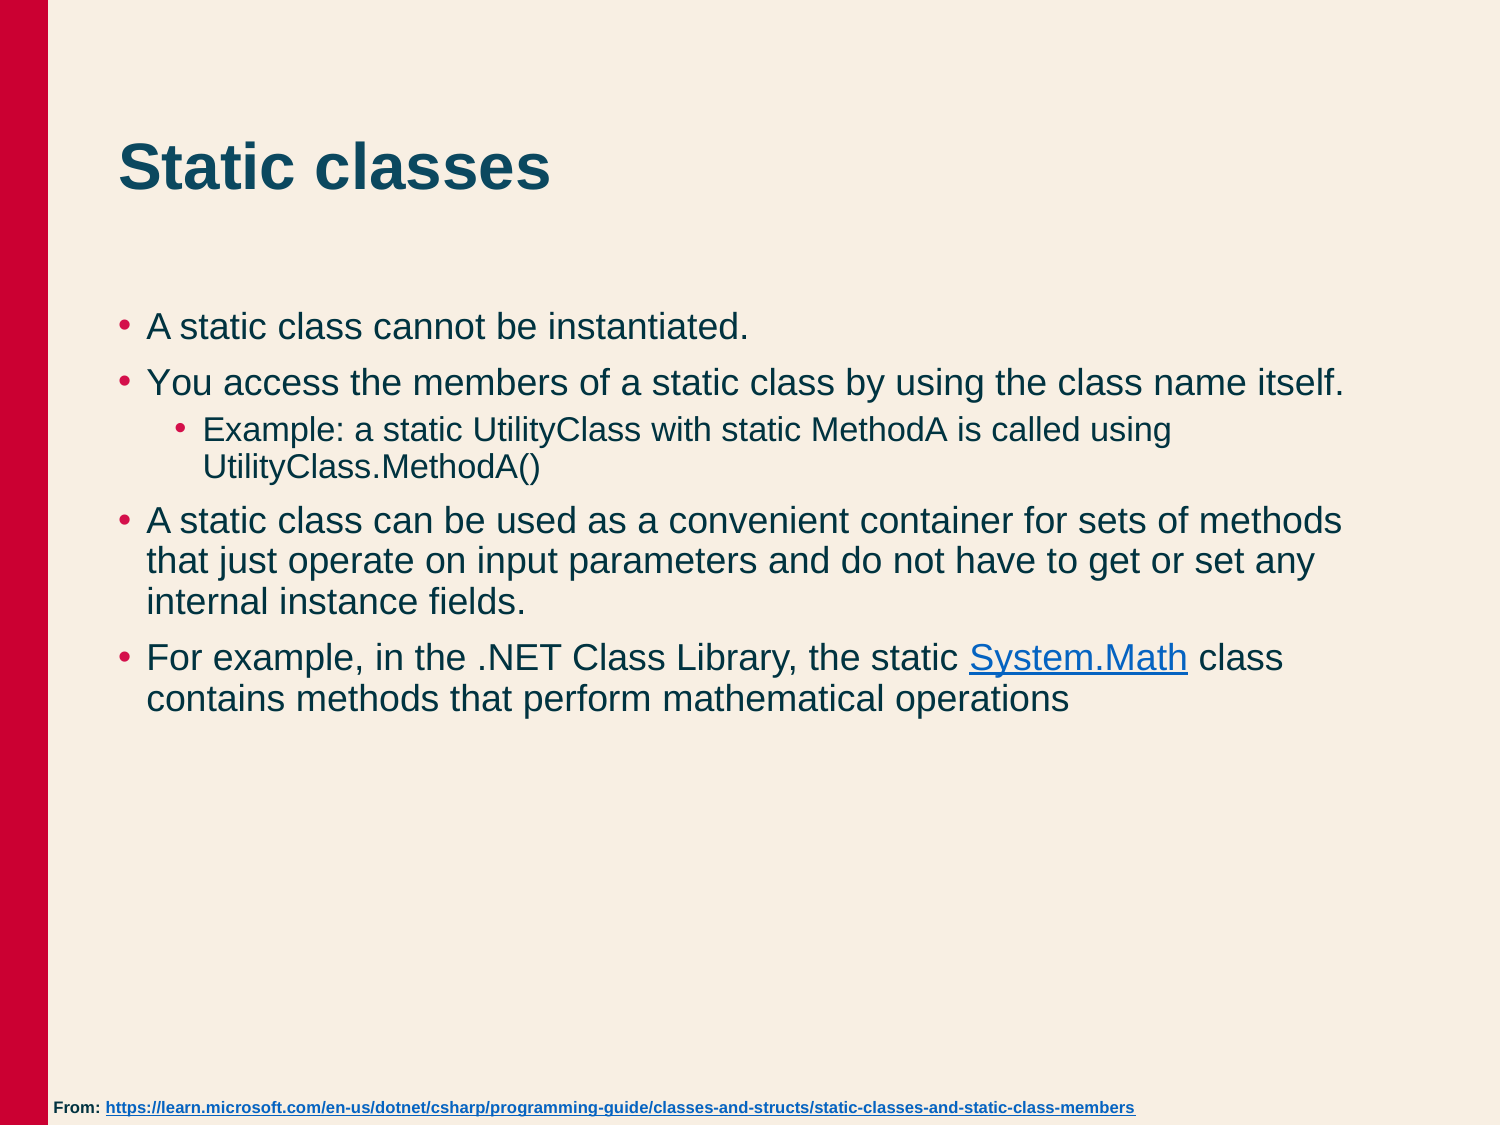

# Static classes
A static class cannot be instantiated.
You access the members of a static class by using the class name itself.
Example: a static UtilityClass with static MethodA is called using UtilityClass.MethodA()
A static class can be used as a convenient container for sets of methods that just operate on input parameters and do not have to get or set any internal instance fields.
For example, in the .NET Class Library, the static System.Math class contains methods that perform mathematical operations
From: https://learn.microsoft.com/en-us/dotnet/csharp/programming-guide/classes-and-structs/static-classes-and-static-class-members